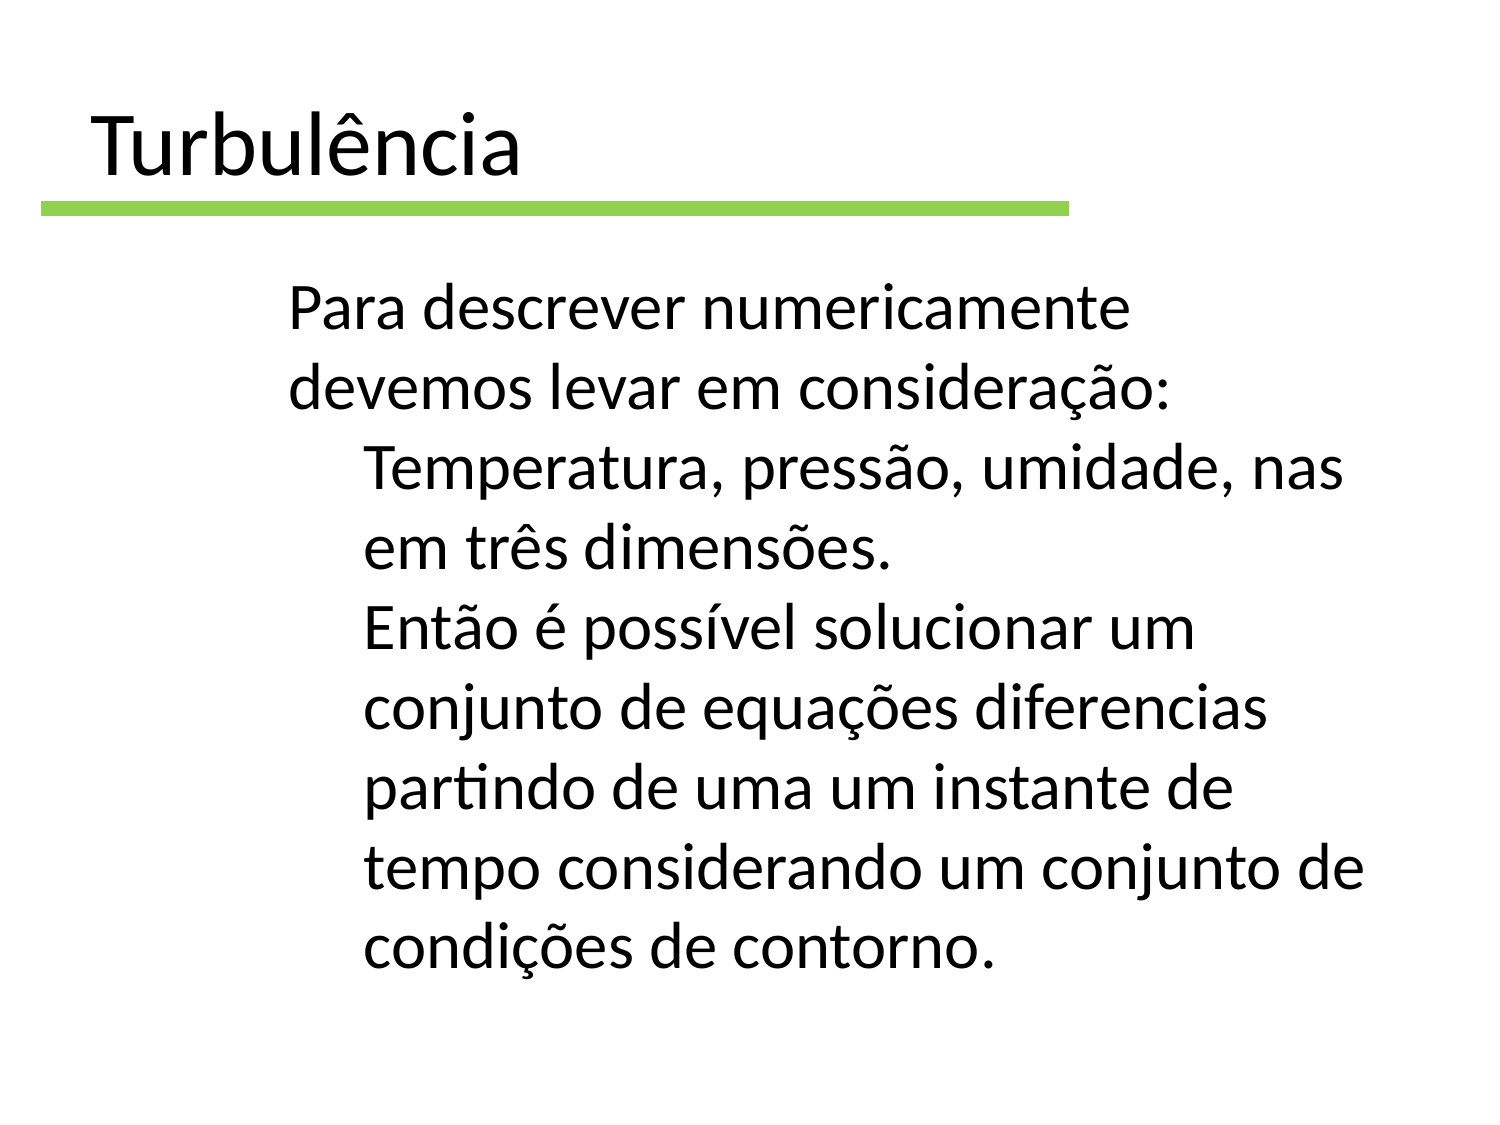

# Turbulência
Para descrever numericamente devemos levar em consideração:
Temperatura, pressão, umidade, nas em três dimensões.
Então é possível solucionar um conjunto de equações diferencias partindo de uma um instante de tempo considerando um conjunto de condições de contorno.